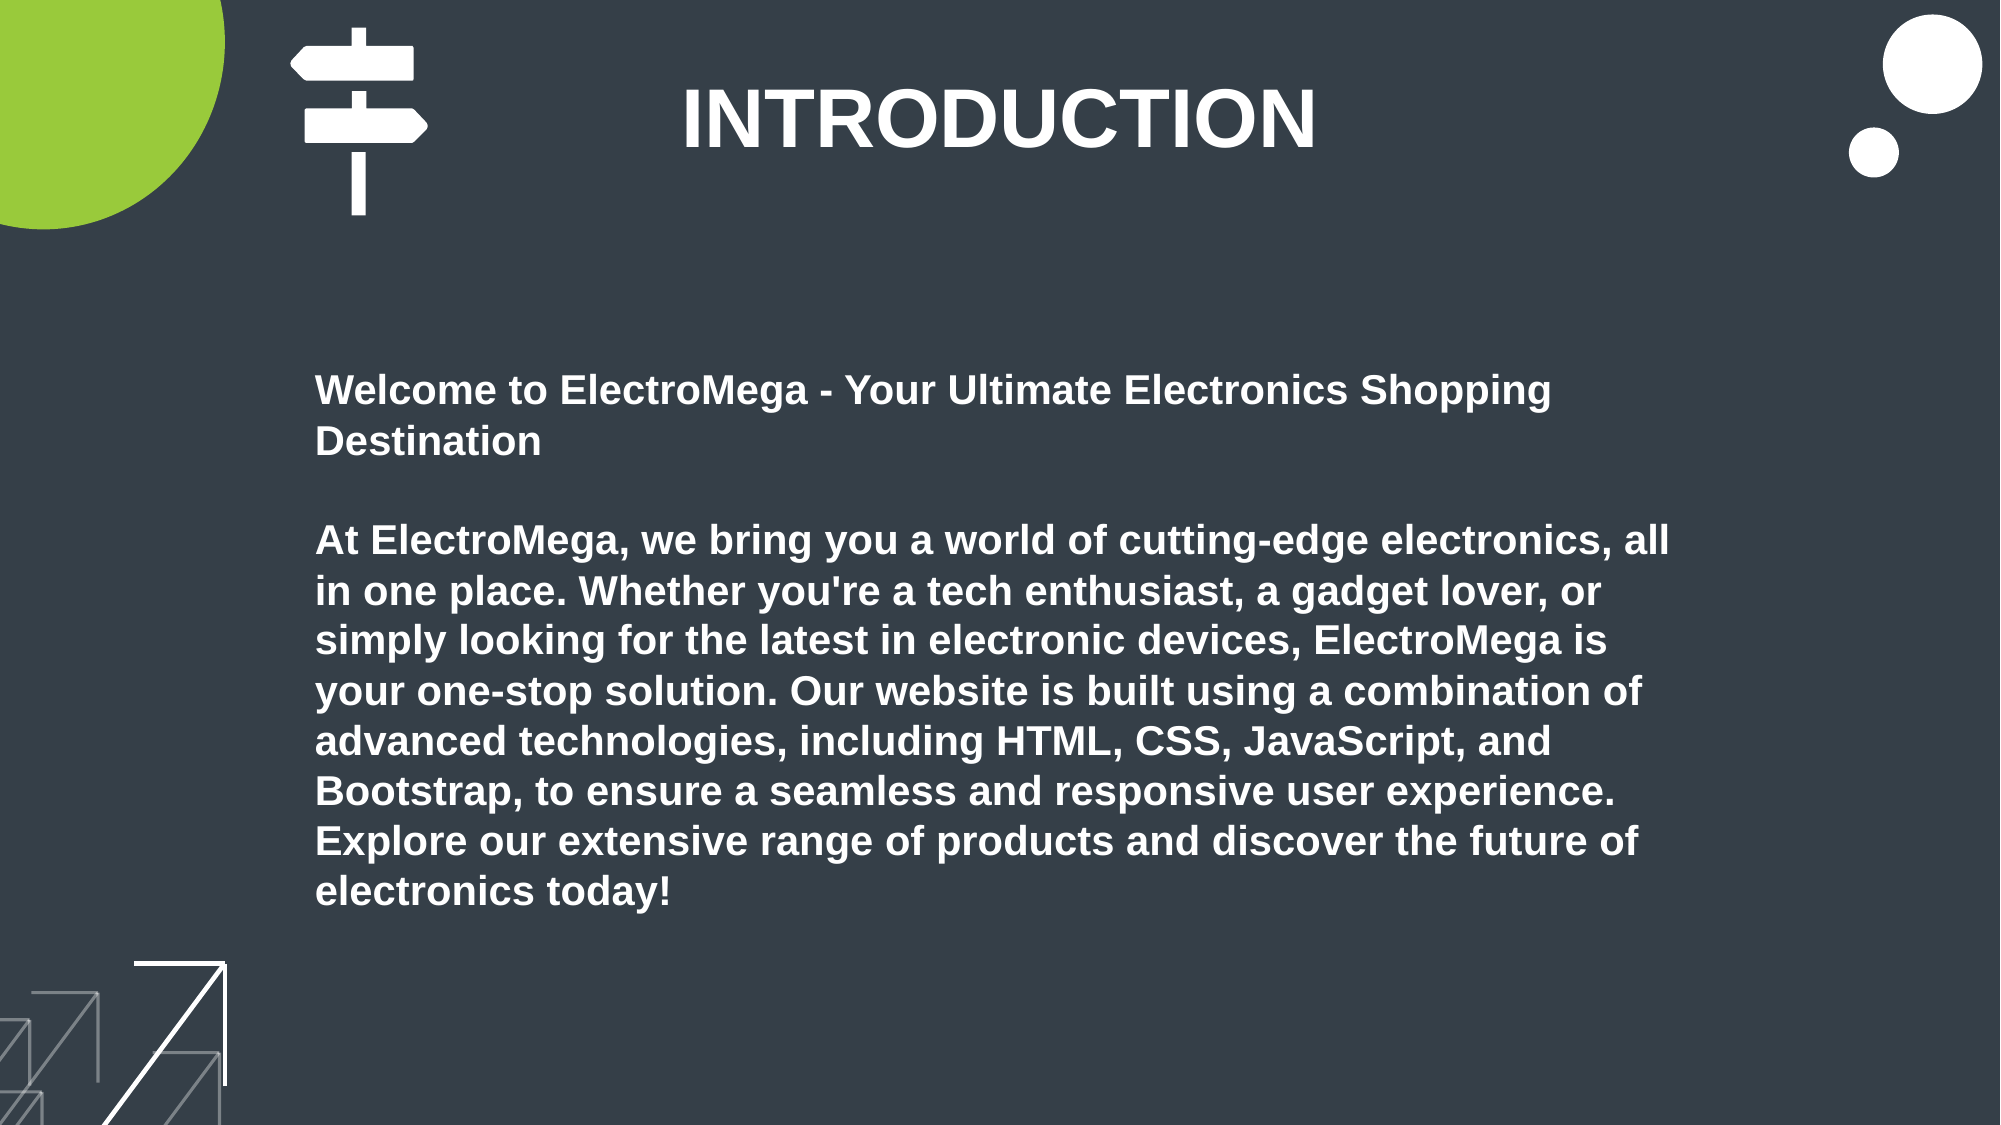

INTRODUCTION

Welcome to ElectroMega - Your Ultimate Electronics Shopping Destination

At ElectroMega, we bring you a world of cutting-edge electronics, all in one place. Whether you're a tech enthusiast, a gadget lover, or simply looking for the latest in electronic devices, ElectroMega is your one-stop solution. Our website is built using a combination of advanced technologies, including HTML, CSS, JavaScript, and Bootstrap, to ensure a seamless and responsive user experience.
Explore our extensive range of products and discover the future of electronics today!